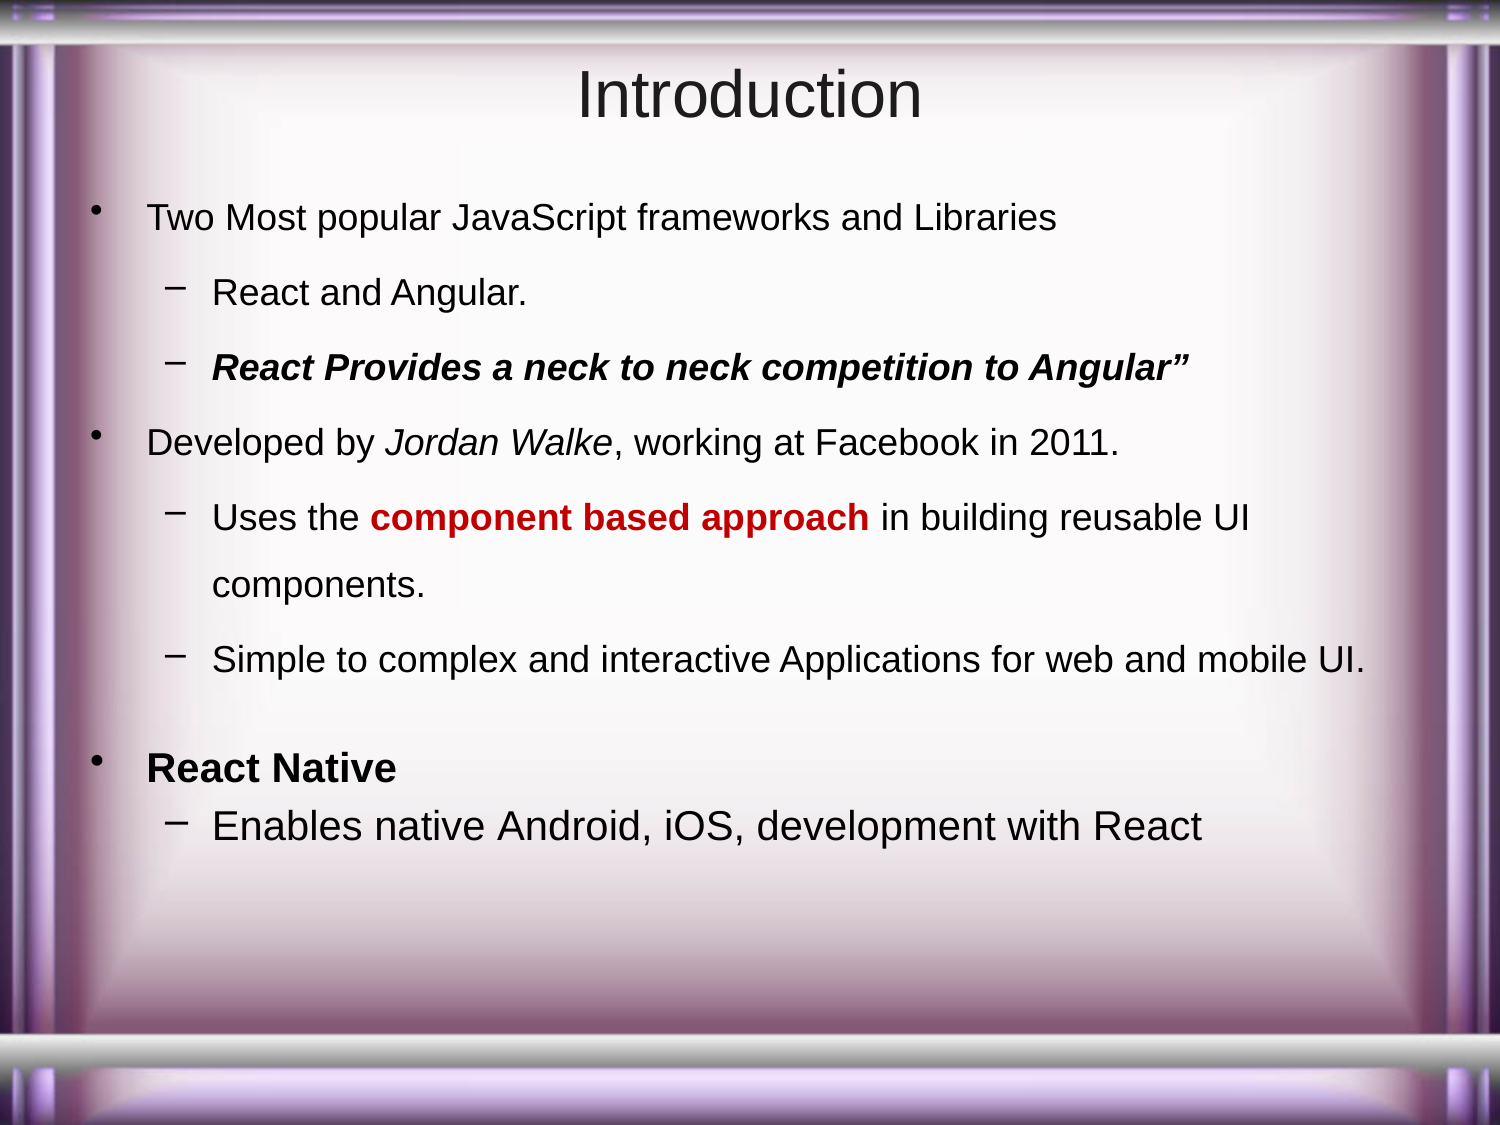

# Introduction
Two Most popular JavaScript frameworks and Libraries
React and Angular.
React Provides a neck to neck competition to Angular”
Developed by Jordan Walke, working at Facebook in 2011.
Uses the component based approach in building reusable UI components.
Simple to complex and interactive Applications for web and mobile UI.

React Native
Enables native Android, iOS, development with React